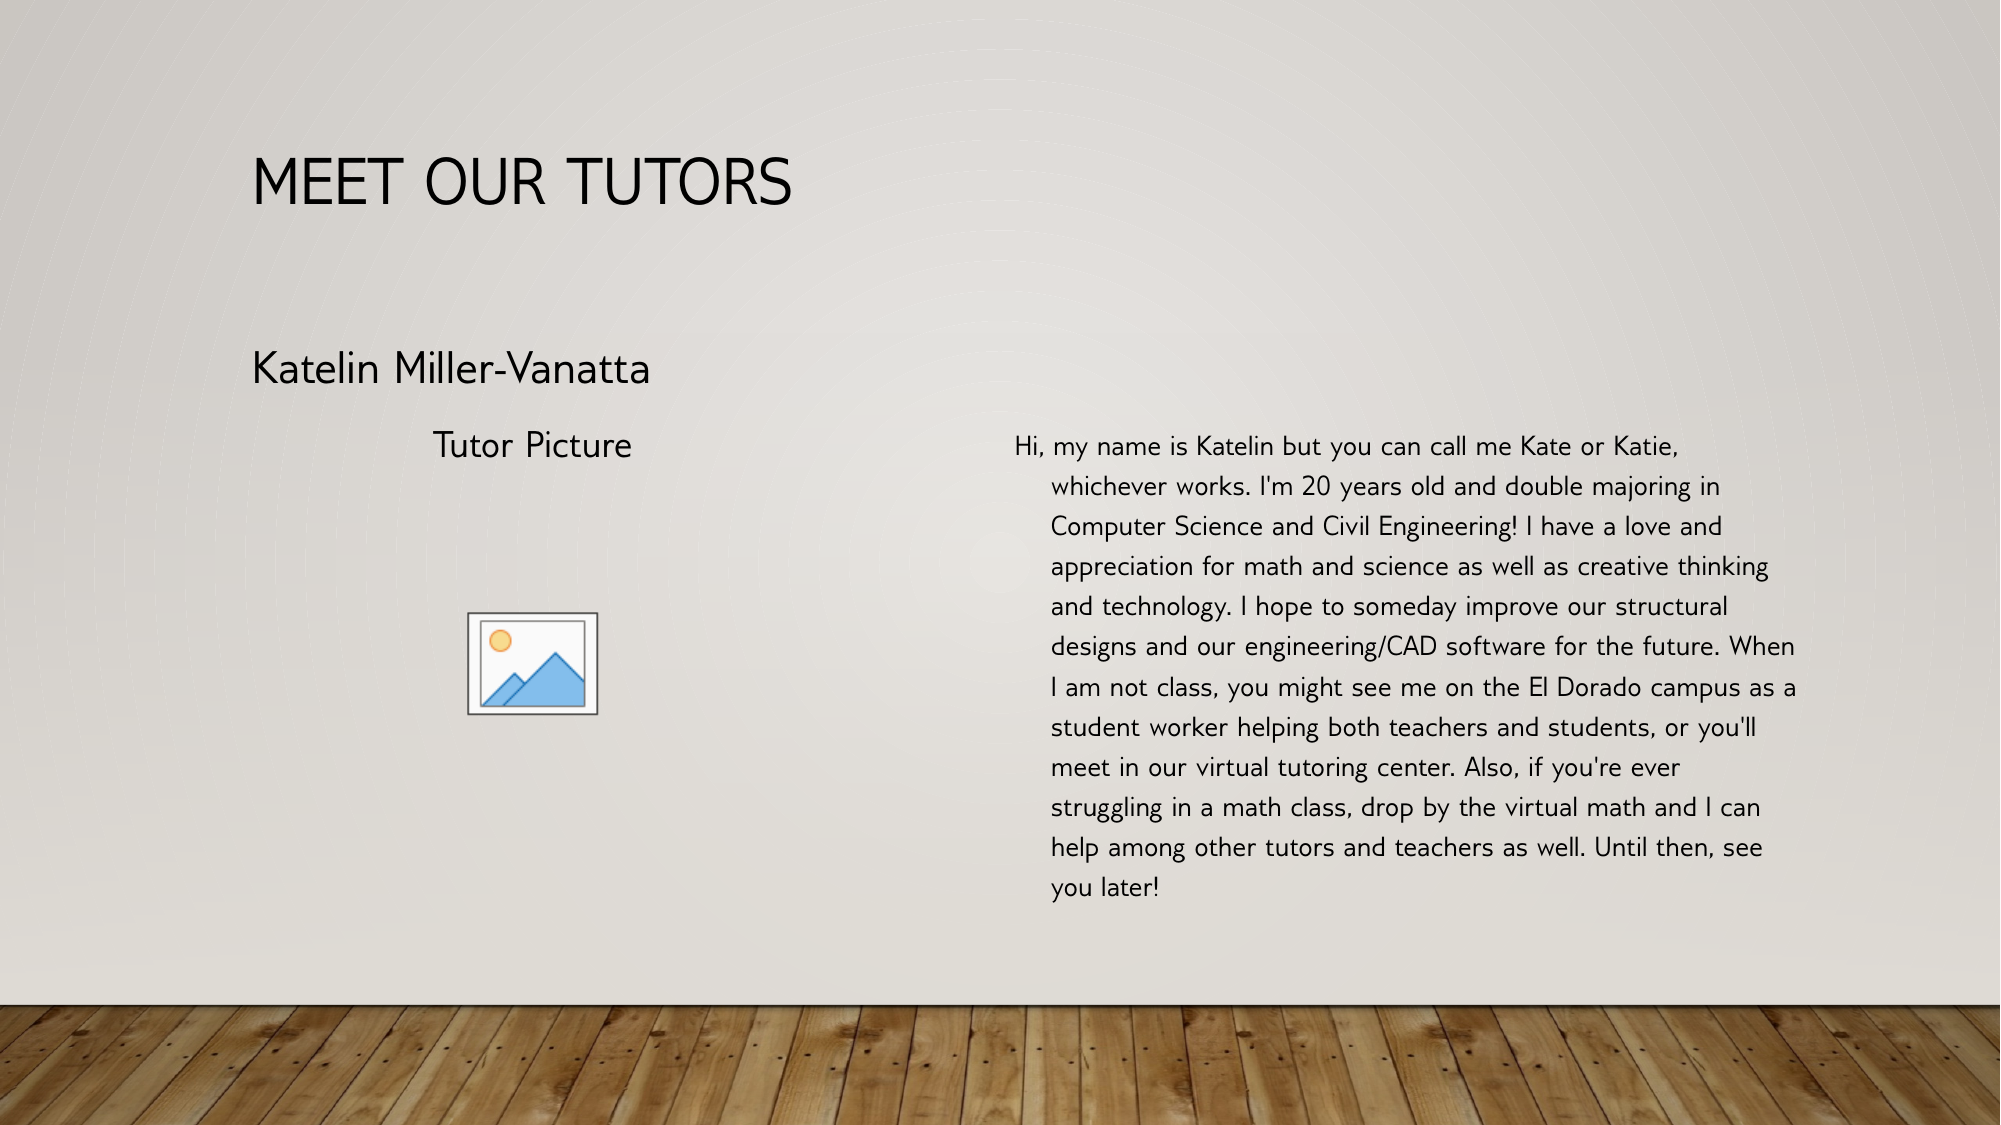

Katelin Miller-Vanatta

Hi, my name is Katelin but you can call me Kate or Katie, whichever works. I'm 20 years old and double majoring in Computer Science and Civil Engineering! I have a love and appreciation for math and science as well as creative thinking and technology. I hope to someday improve our structural designs and our engineering/CAD software for the future. When I am not class, you might see me on the El Dorado campus as a student worker helping both teachers and students, or you'll meet in our virtual tutoring center. Also, if you're ever struggling in a math class, drop by the virtual math and I can help among other tutors and teachers as well. Until then, see you later!